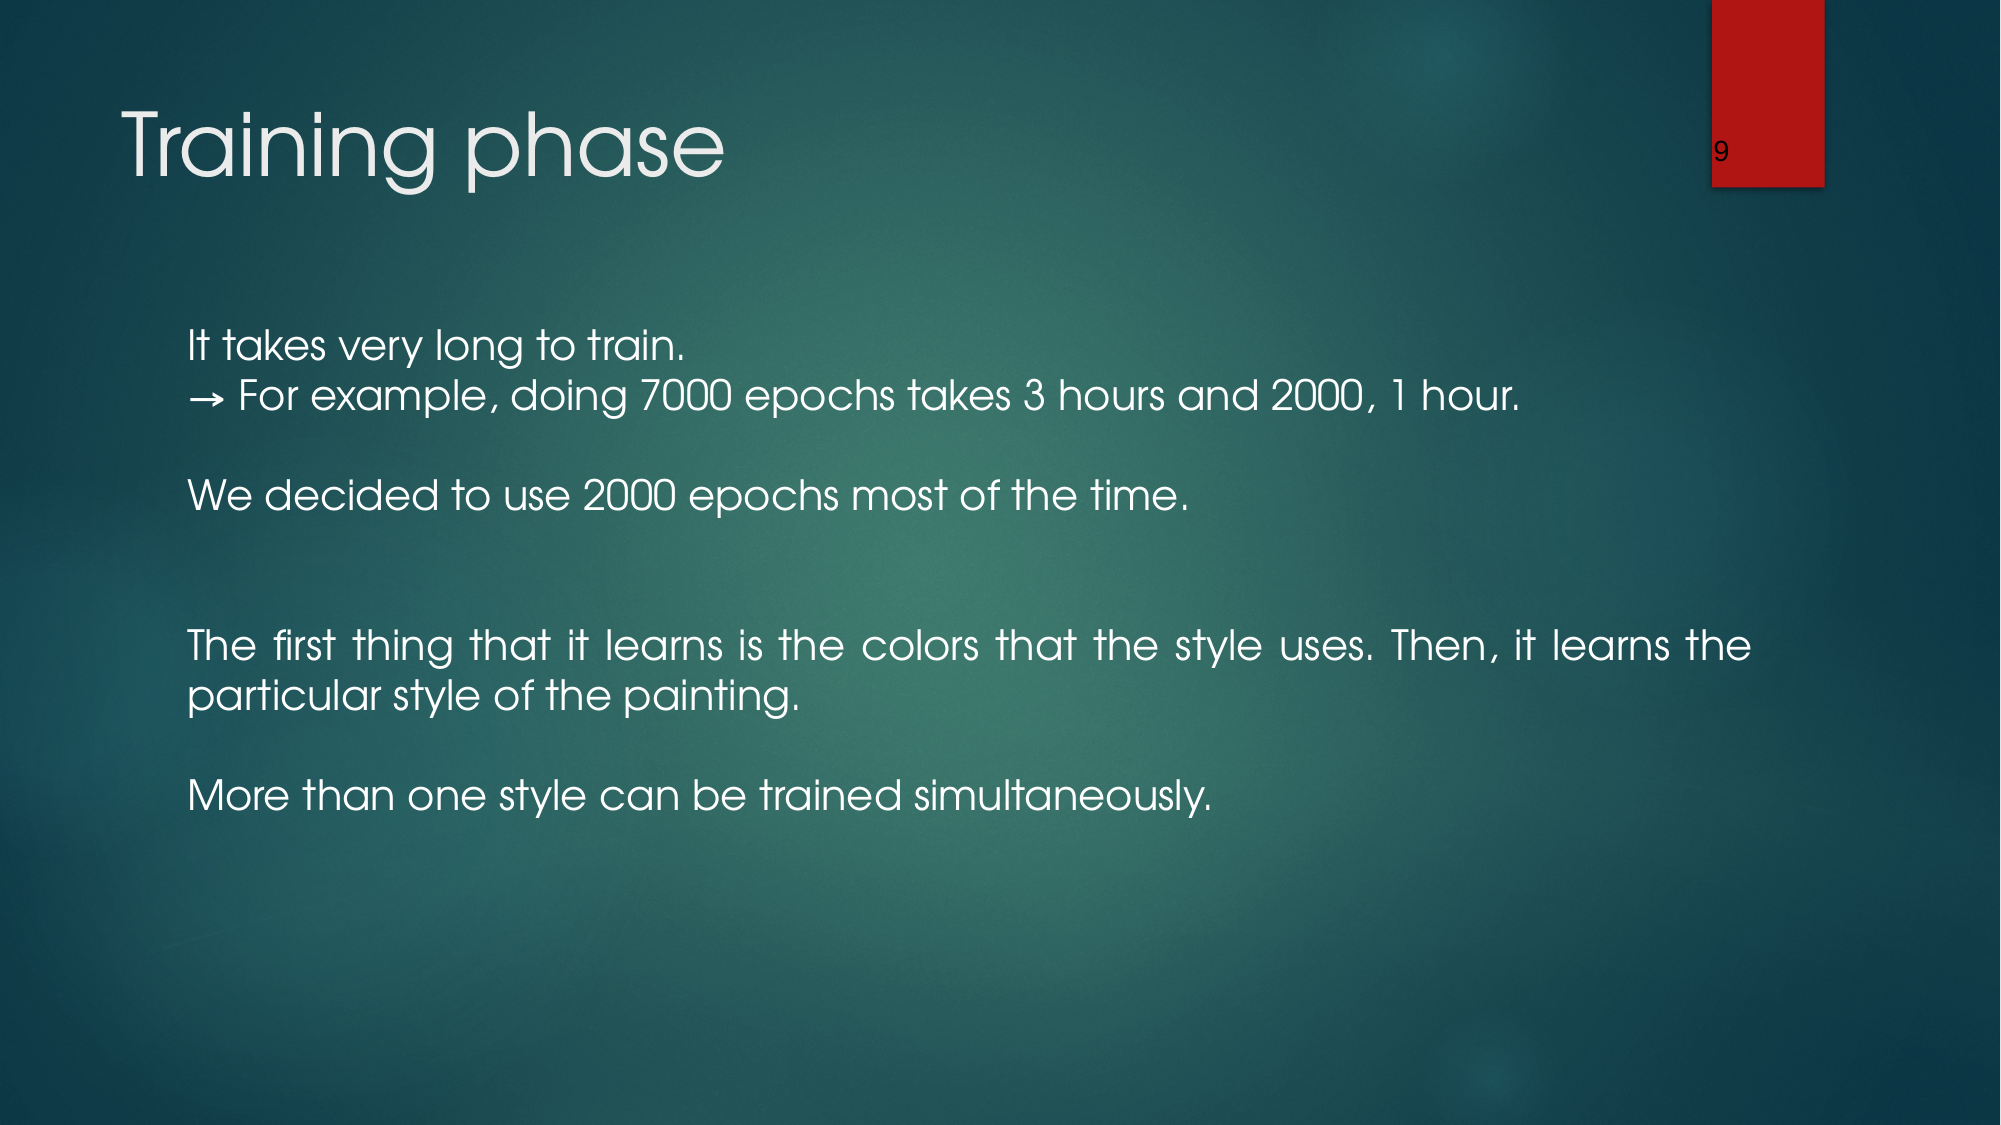

9
# Training phase
It takes very long to train.
→ For example, doing 7000 epochs takes 3 hours and 2000, 1 hour.

We decided to use 2000 epochs most of the time.

The first thing that it learns is the colors that the style uses. Then, it learns the particular style of the painting.

More than one style can be trained simultaneously.